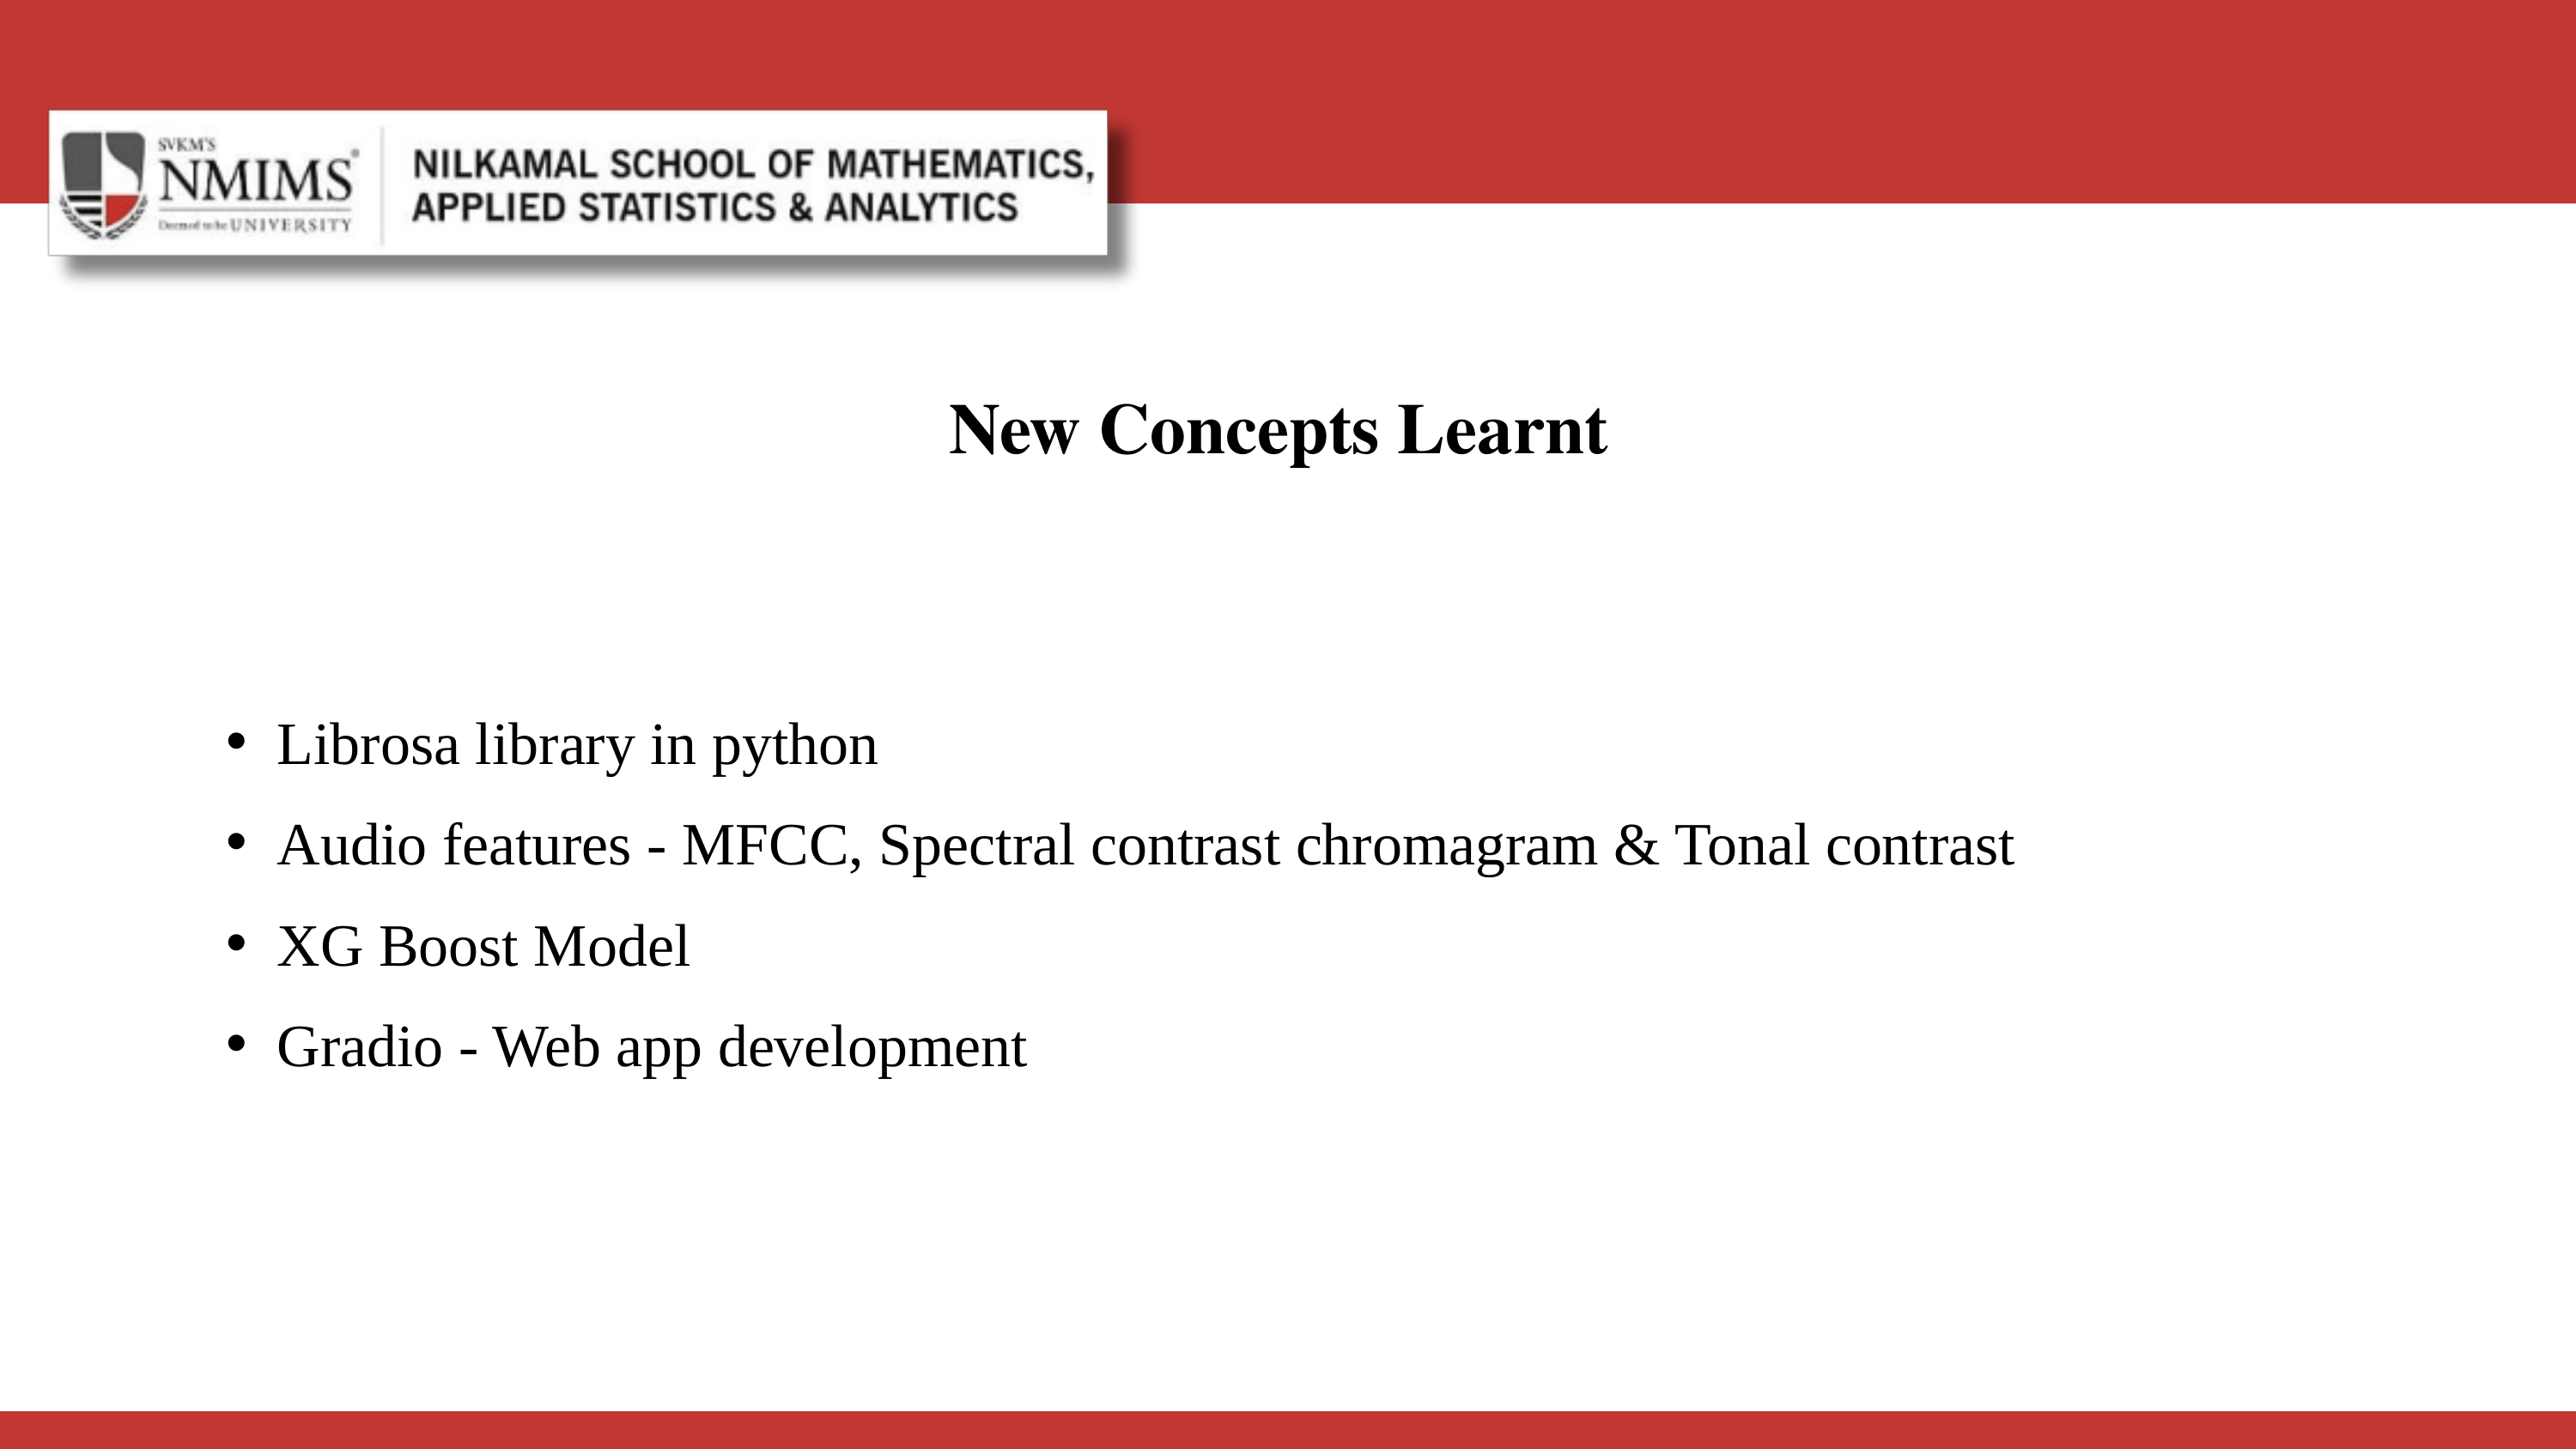

New Concepts Learnt
Librosa library in python
Audio features - MFCC, Spectral contrast chromagram & Tonal contrast
XG Boost Model
Gradio - Web app development